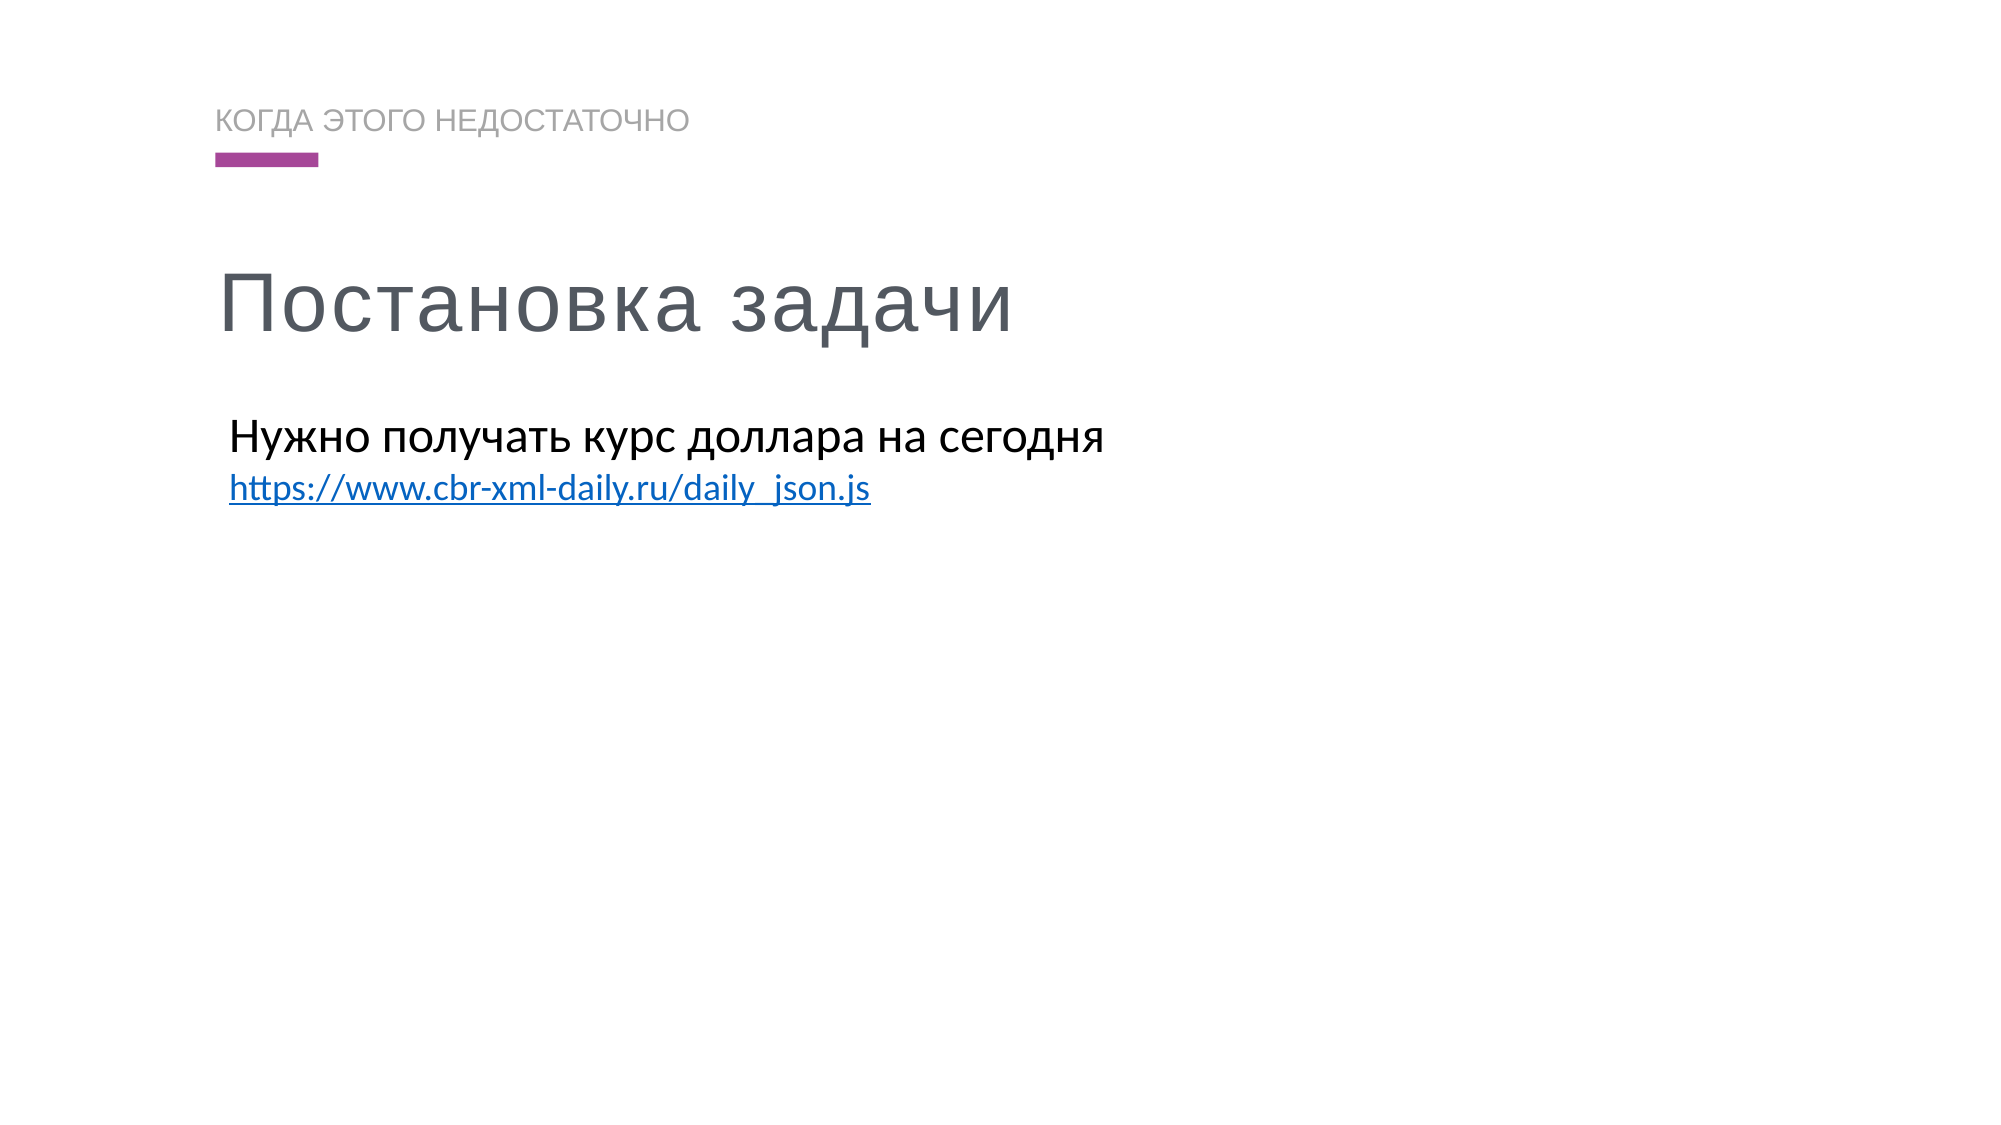

ТЗ разработчикам
Когда этого недостаточно

Постановка задачи
Нужно получать курс доллара на сегодня
https://www.cbr-xml-daily.ru/daily_json.js